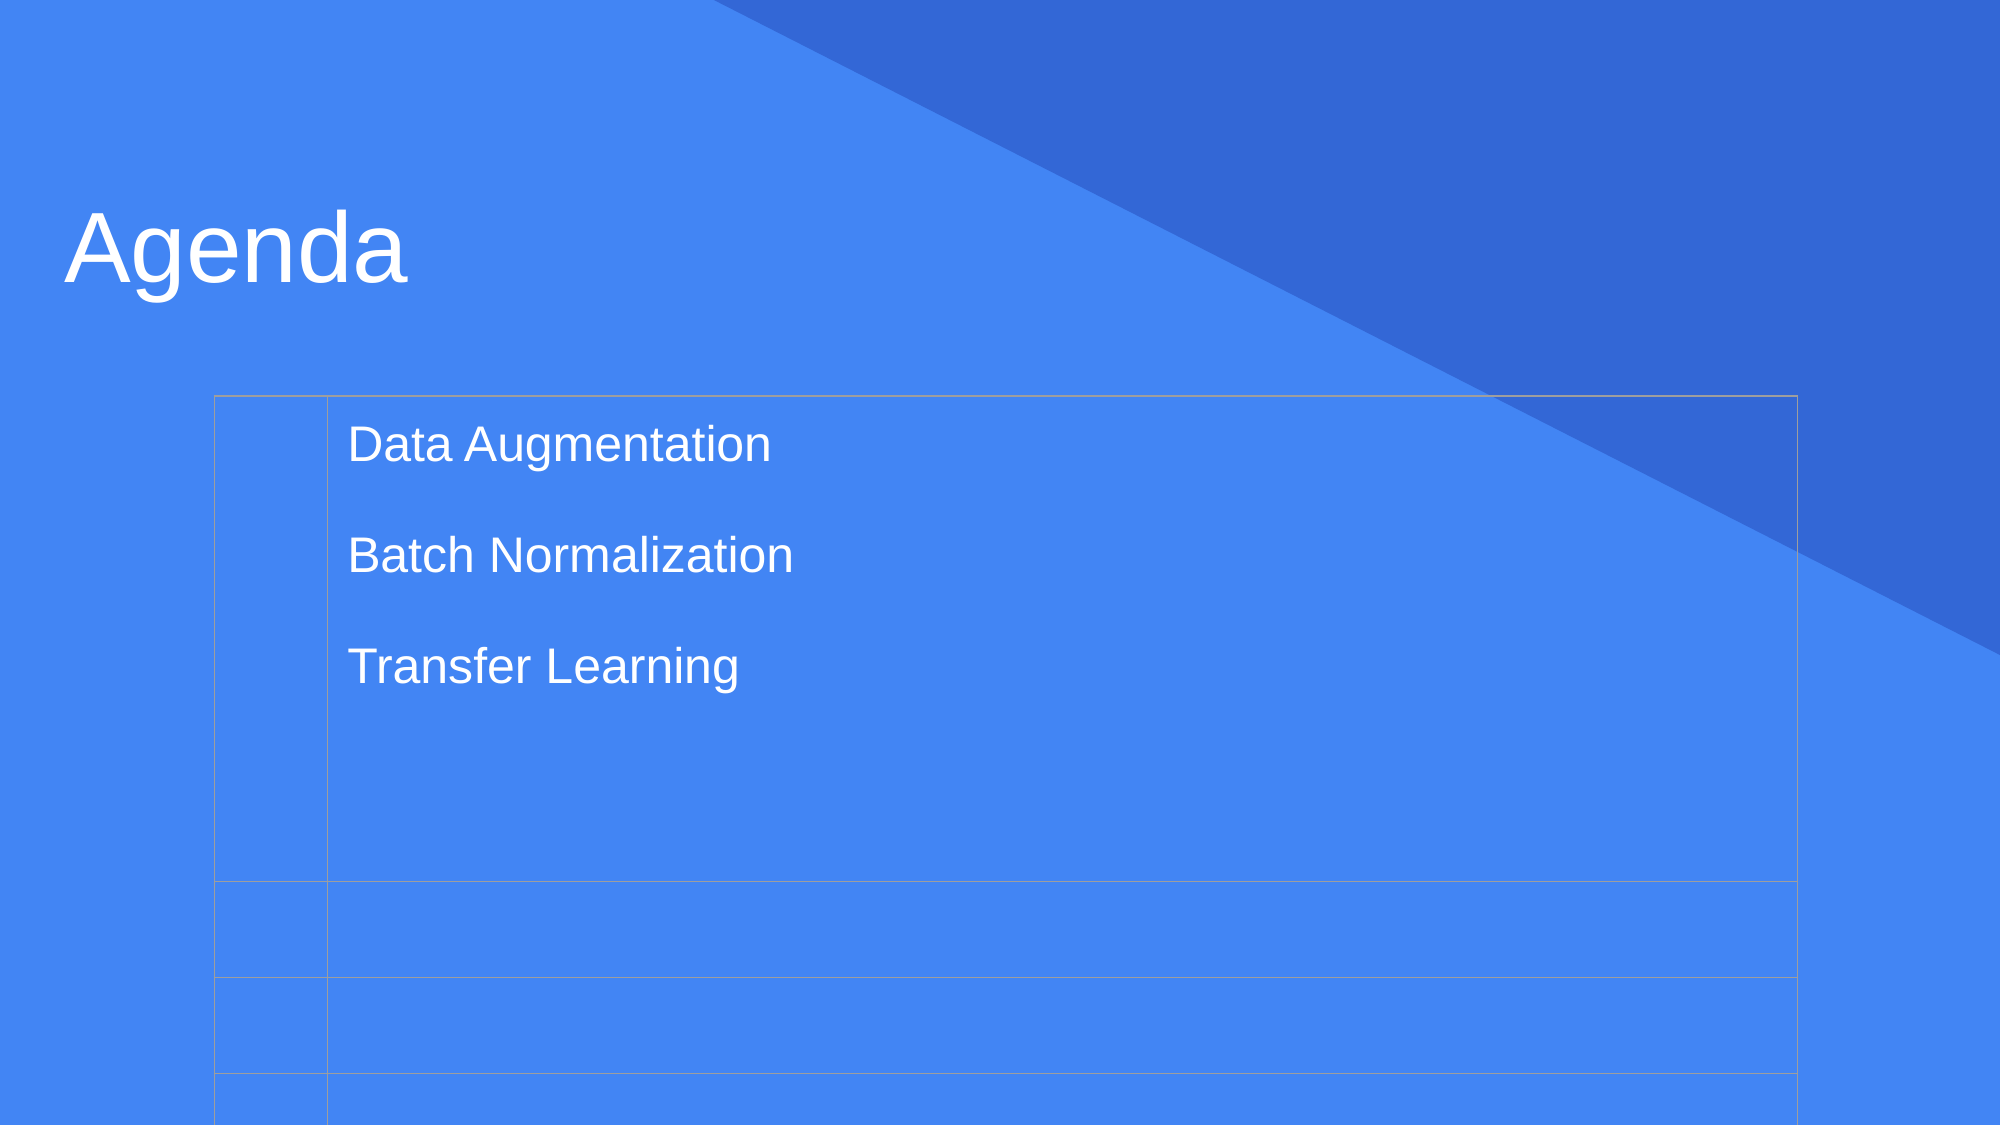

Agenda
|  | Data Augmentation Batch Normalization Transfer Learning |
| --- | --- |
|  |  |
|  |  |
|  |  |
|  |  |